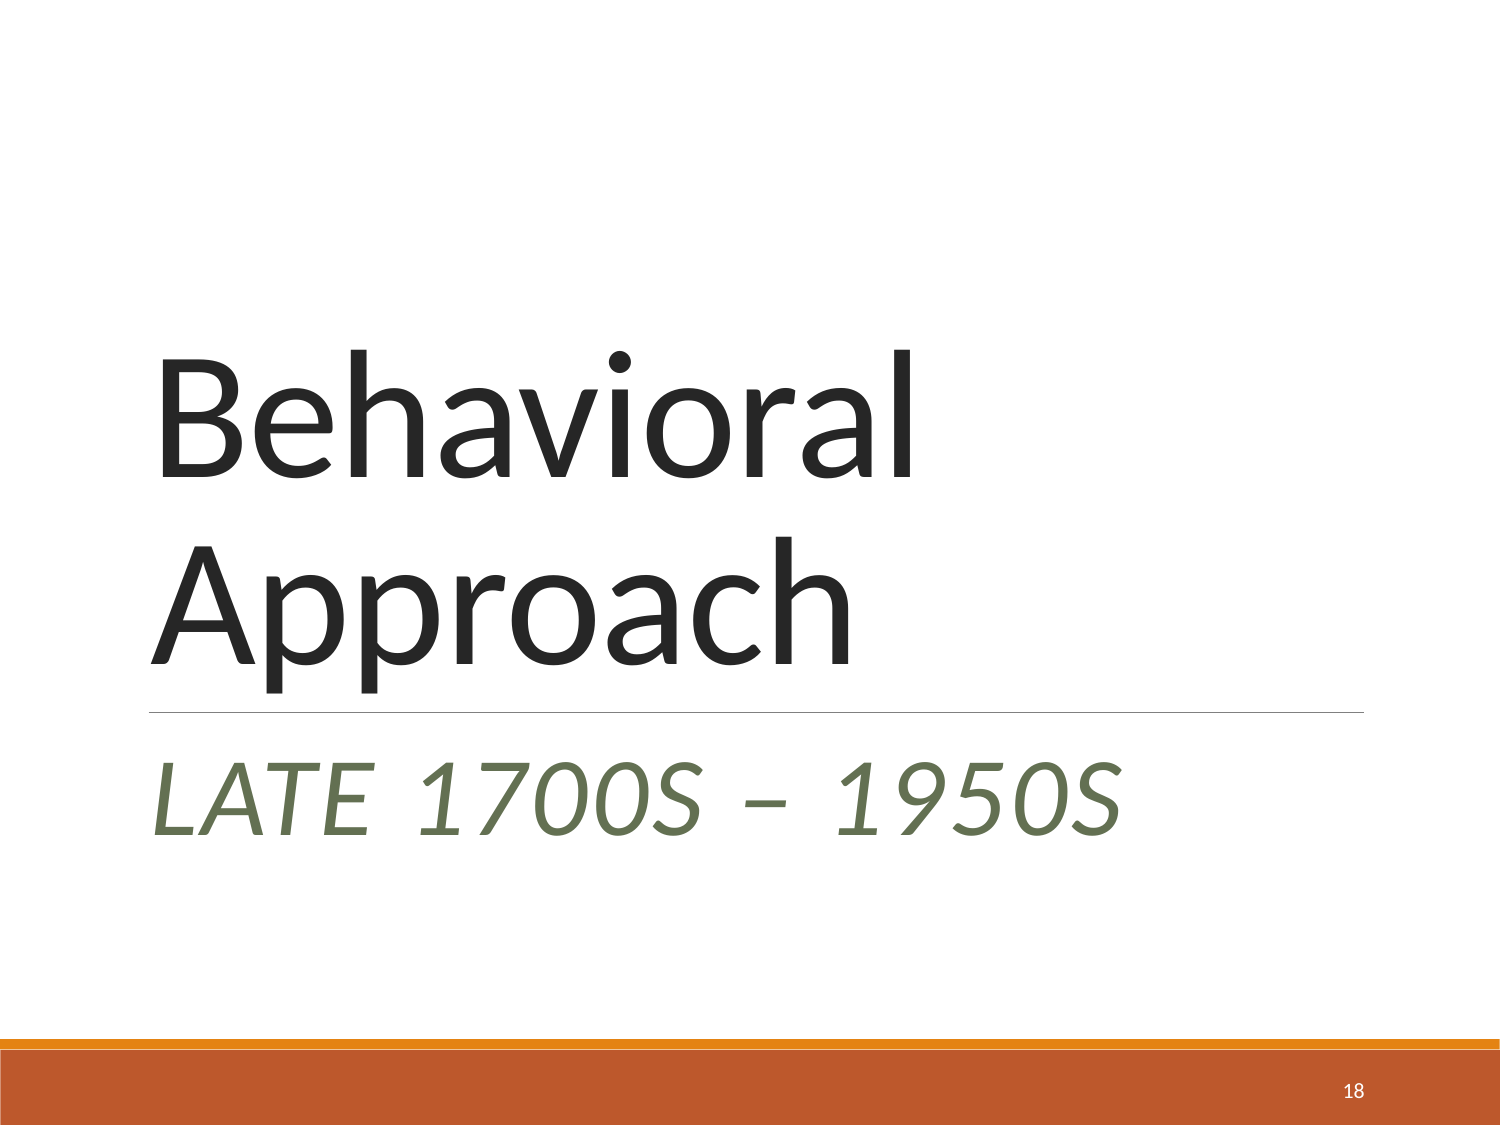

# Behavioral Approach
Late 1700s – 1950s
18